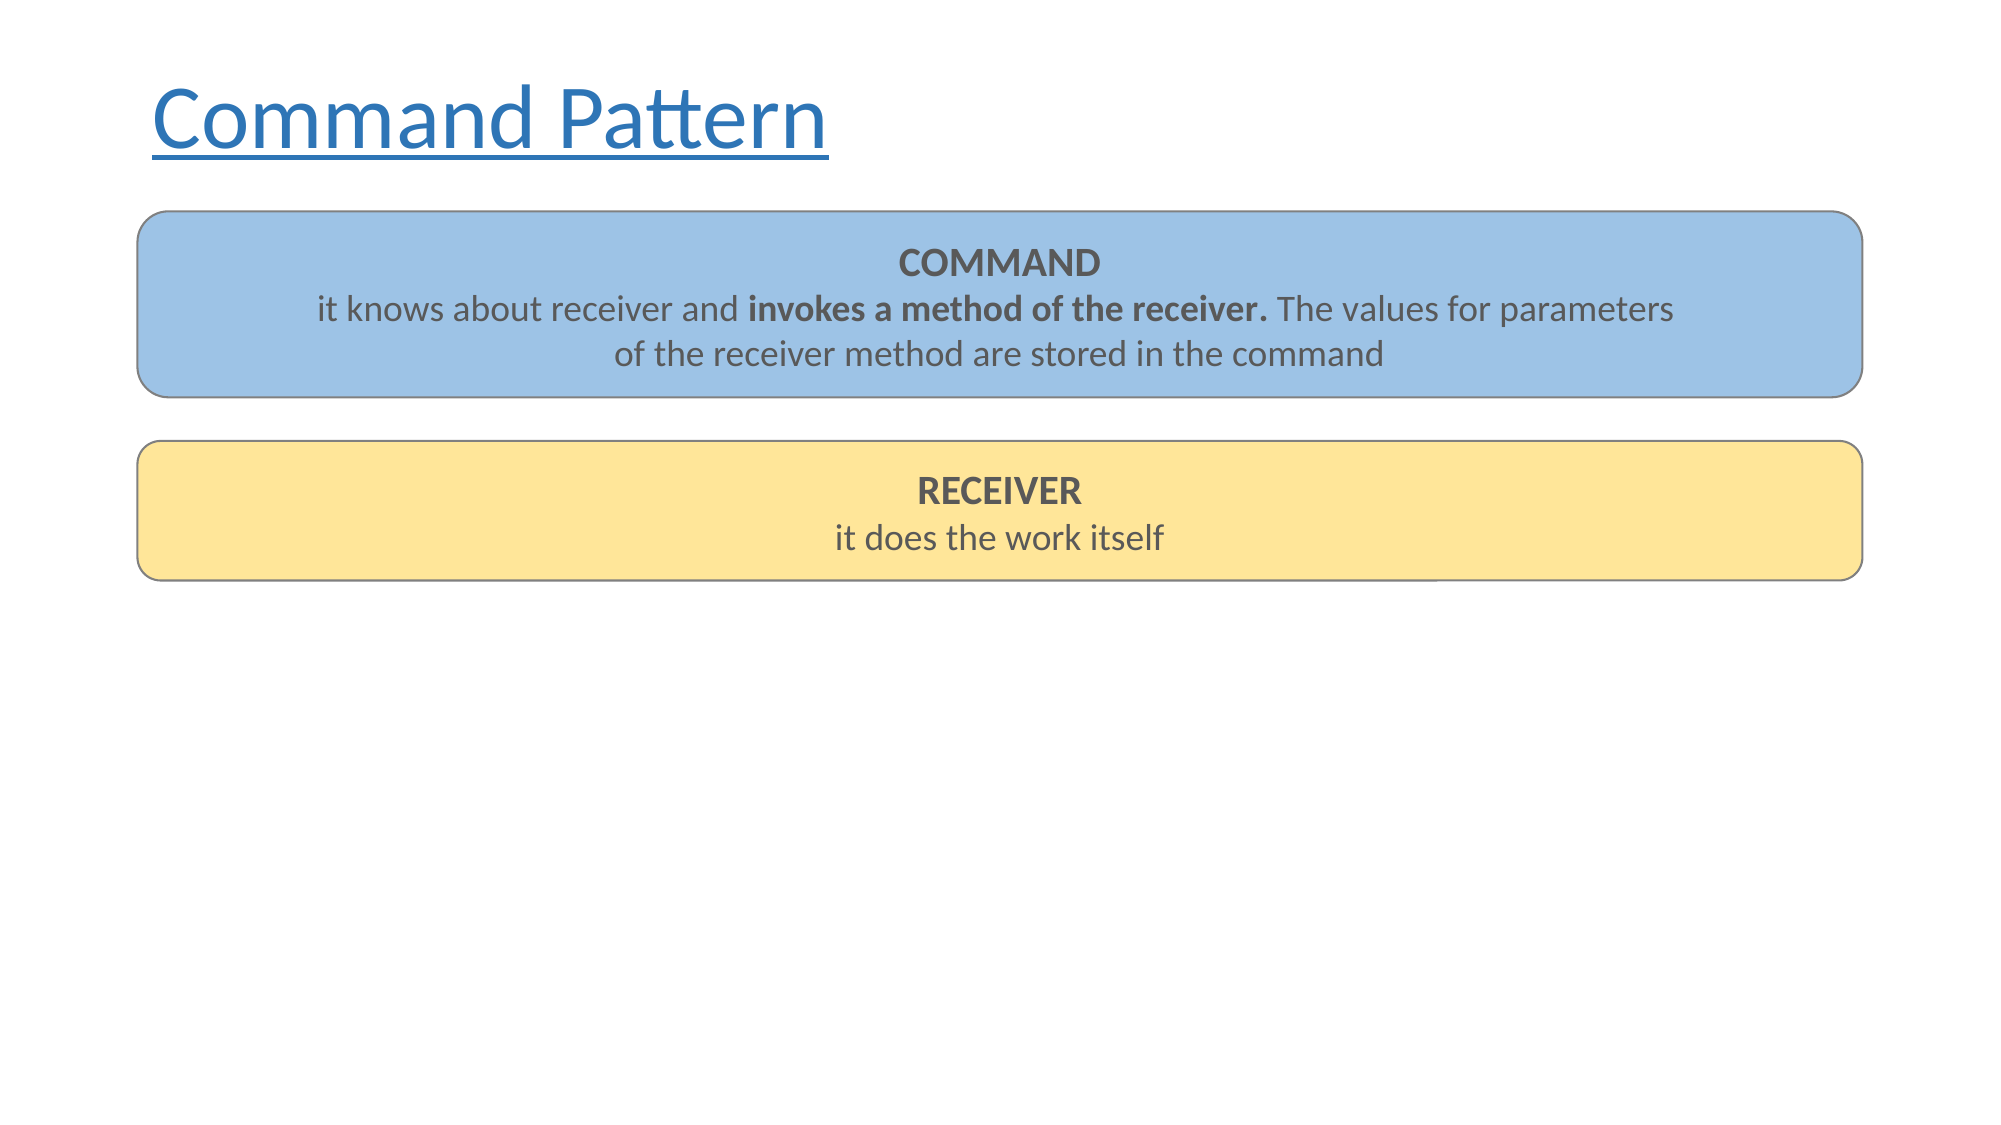

# Command Pattern
COMMAND
it knows about receiver and invokes a method of the receiver. The values for parameters
of the receiver method are stored in the command
RECEIVER
it does the work itself